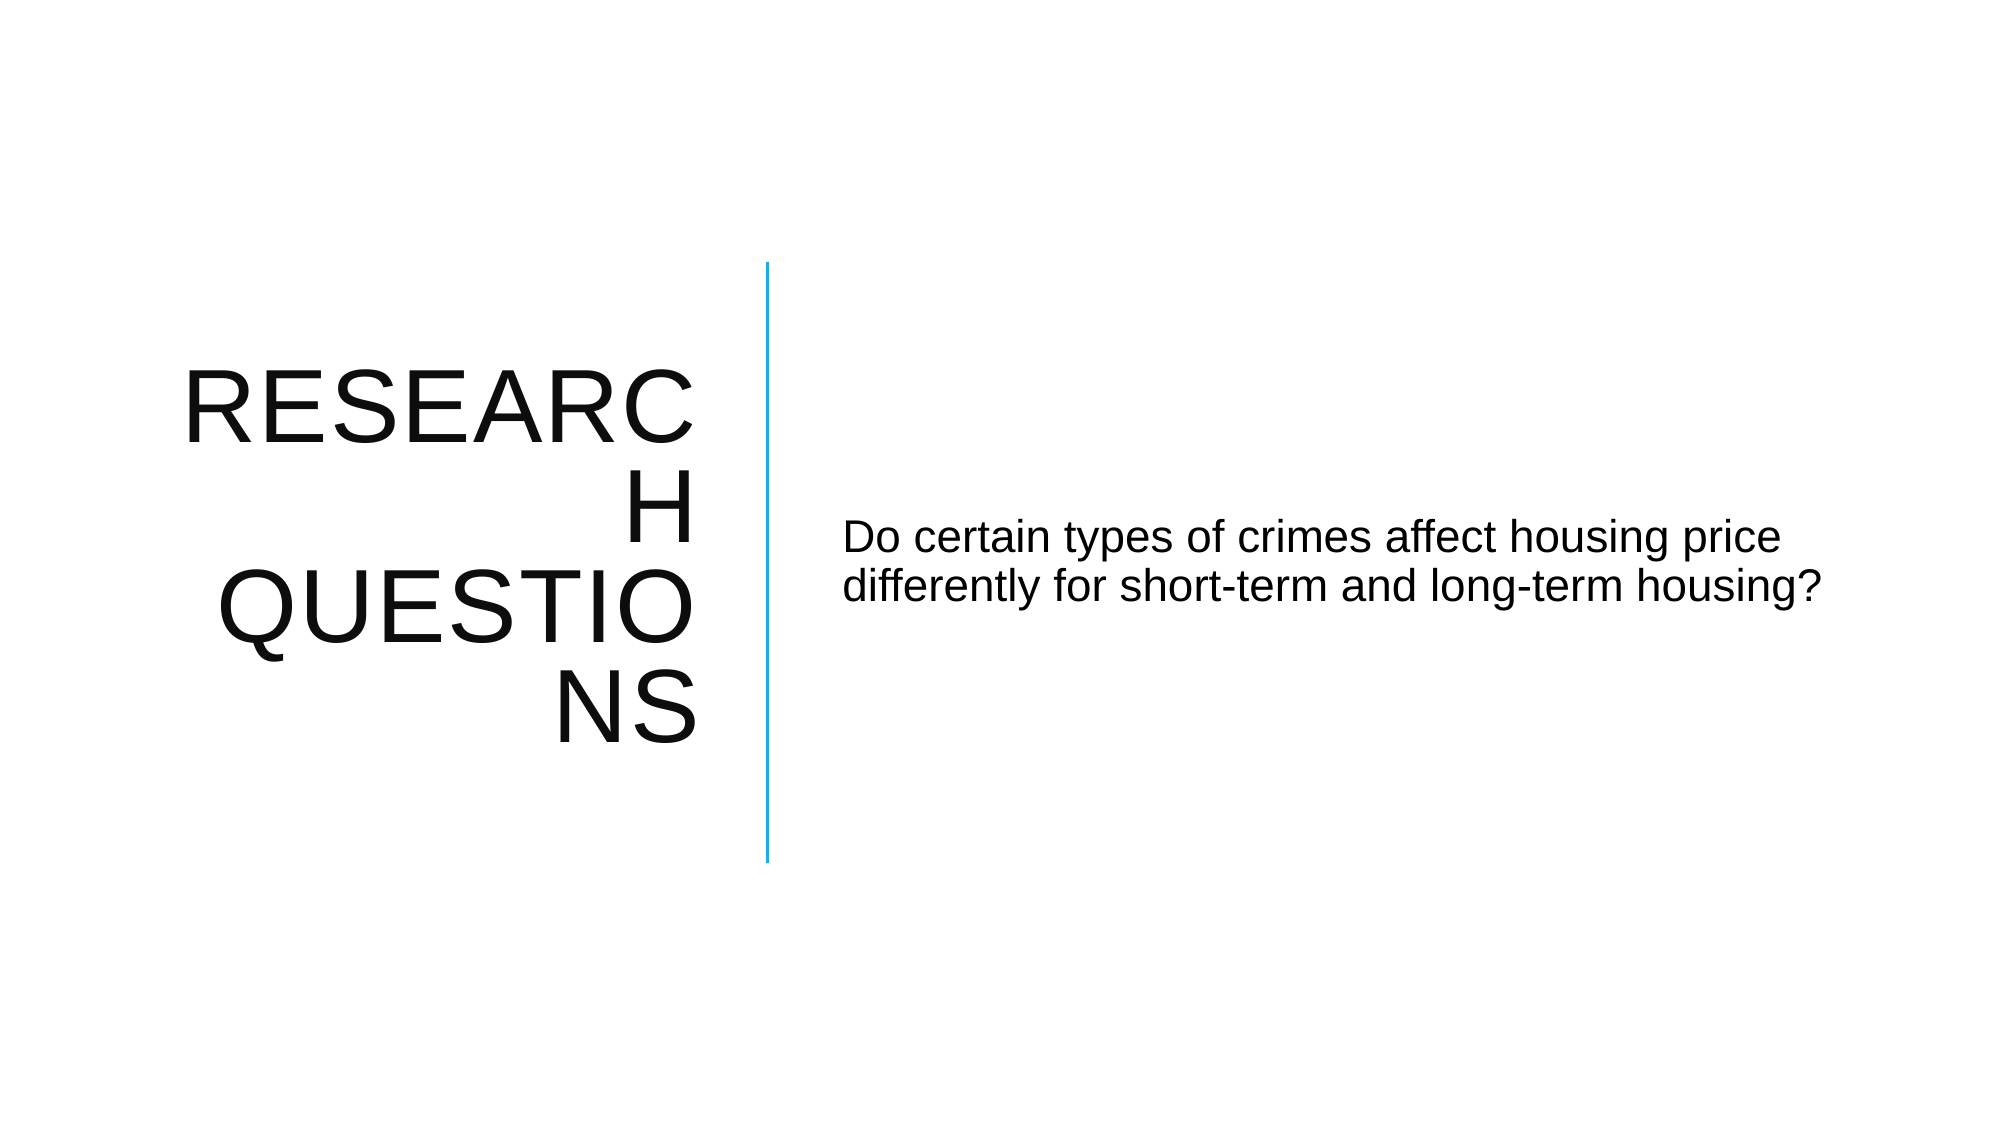

# Research Questions
Do certain types of crimes affect housing price differently for short-term and long-term housing?